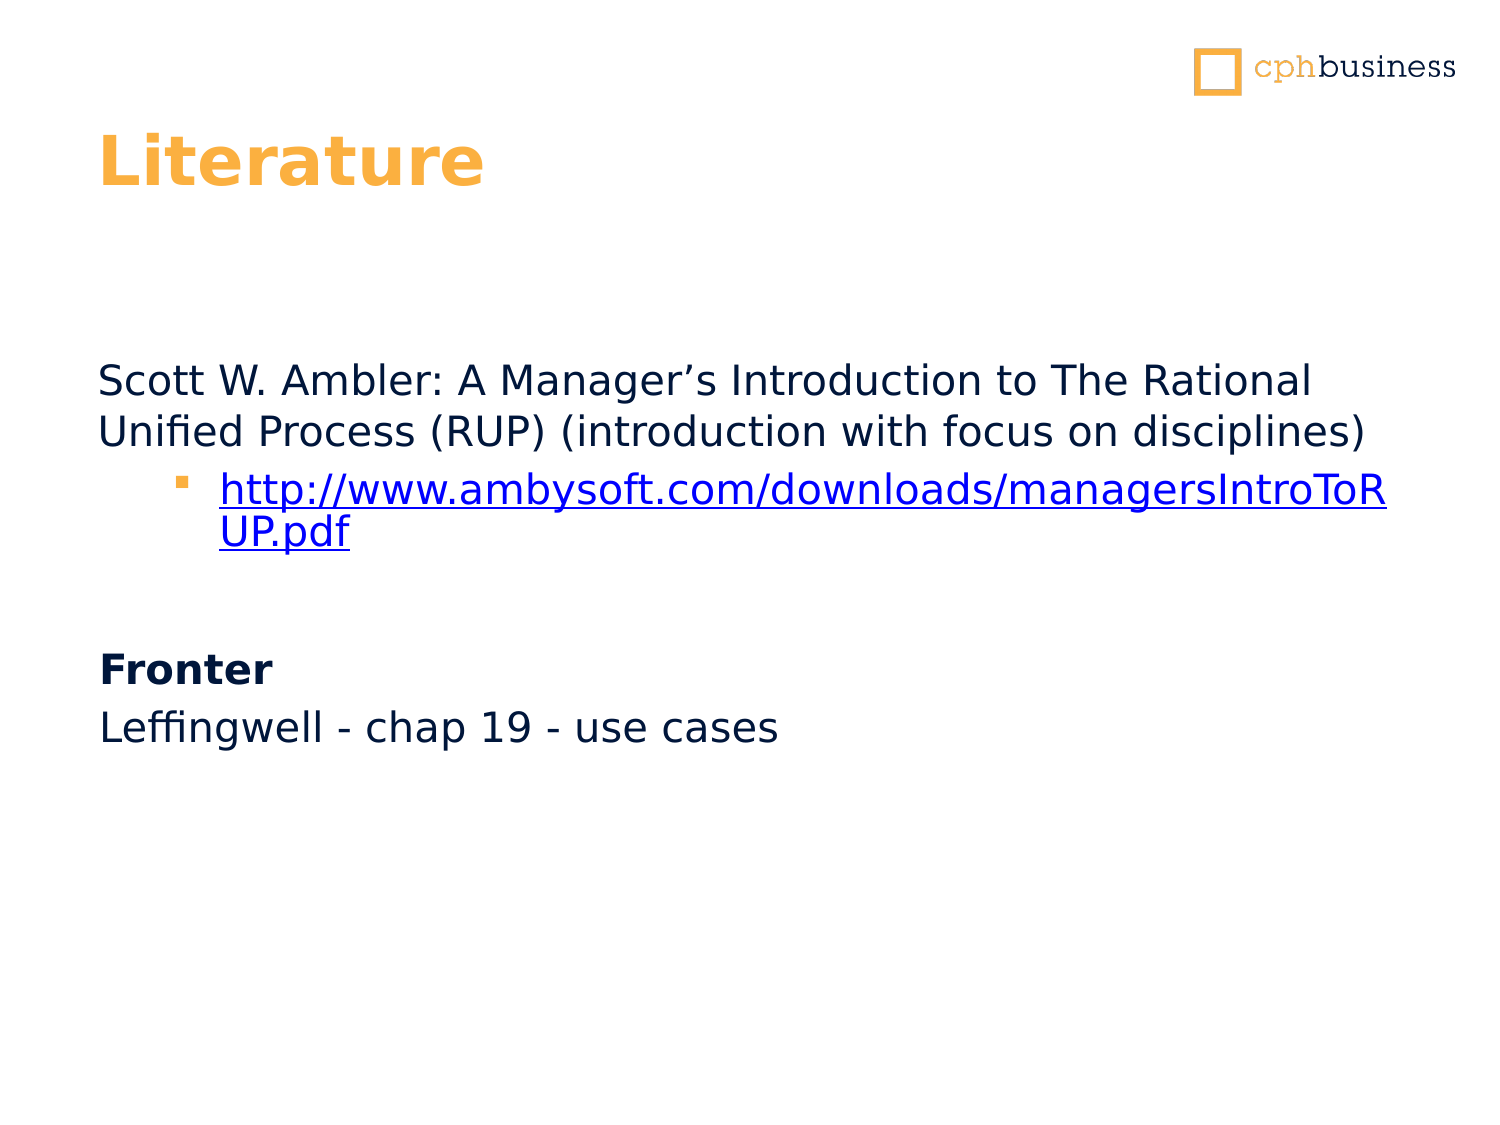

Literature
Scott W. Ambler: A Manager’s Introduction to The Rational Unified Process (RUP) (introduction with focus on disciplines)
http://www.ambysoft.com/downloads/managersIntroToRUP.pdf

Fronter
Leffingwell - chap 19 - use cases